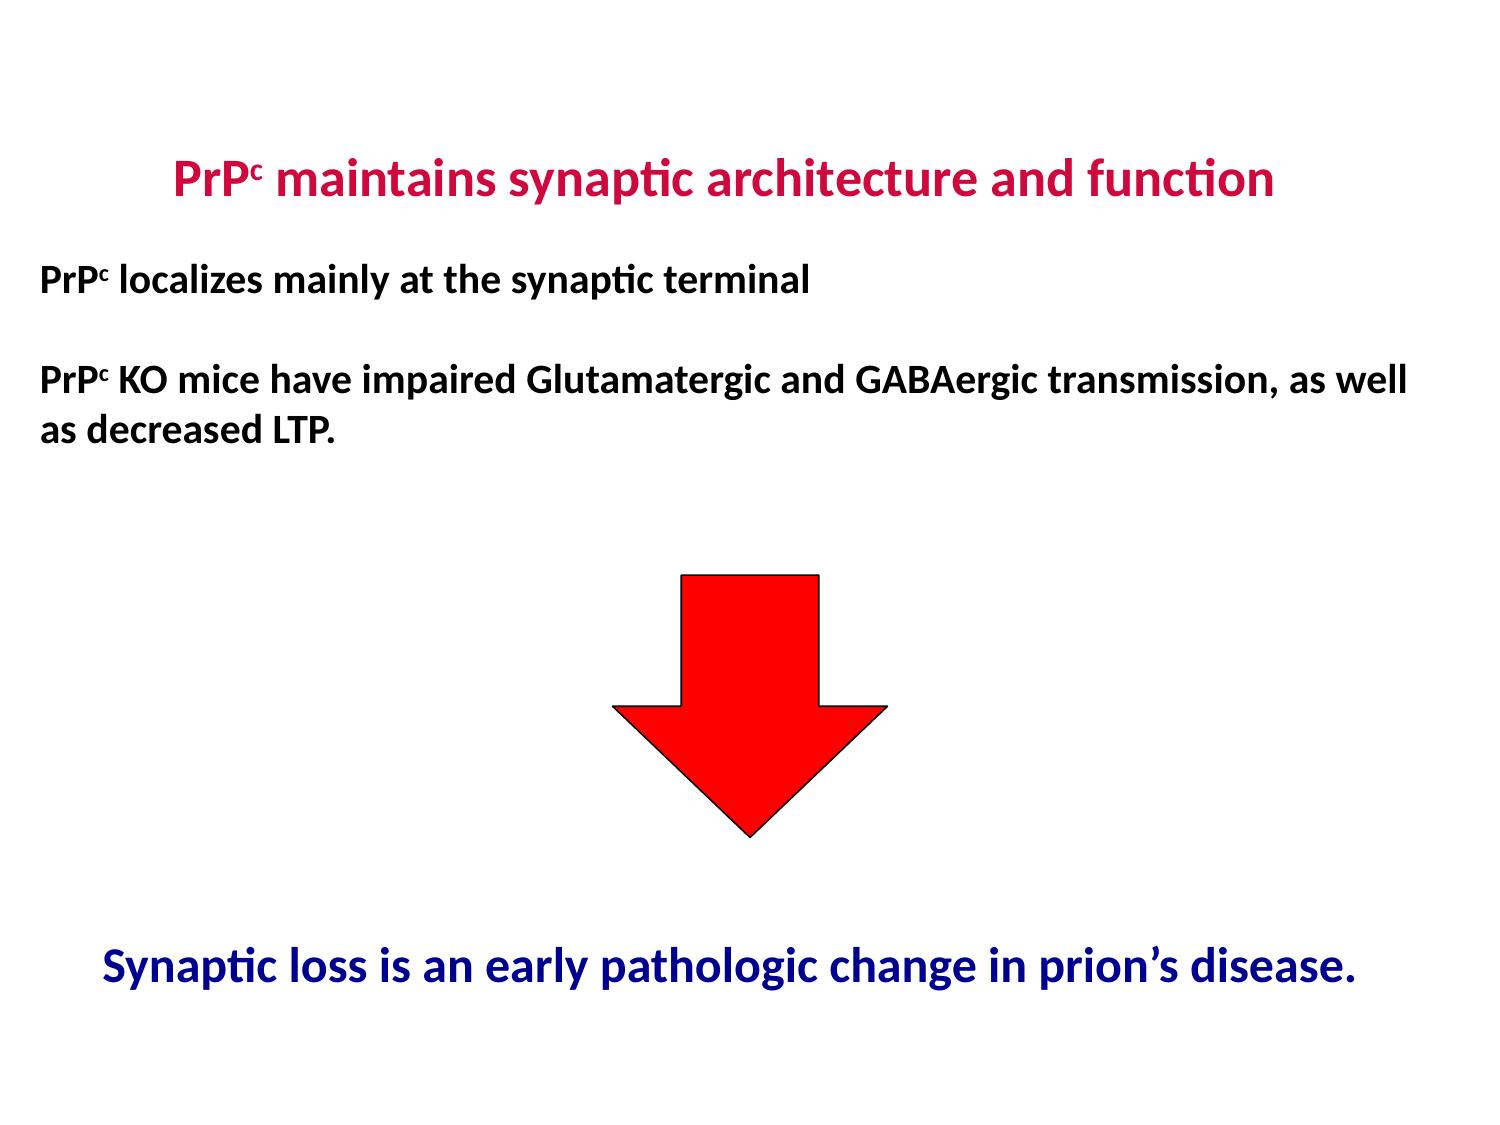

PrPc maintains synaptic architecture and function

PrPc localizes mainly at the synaptic terminal

PrPc KO mice have impaired Glutamatergic and GABAergic transmission, as well as decreased LTP.

Synaptic loss is an early pathologic change in prion’s disease.